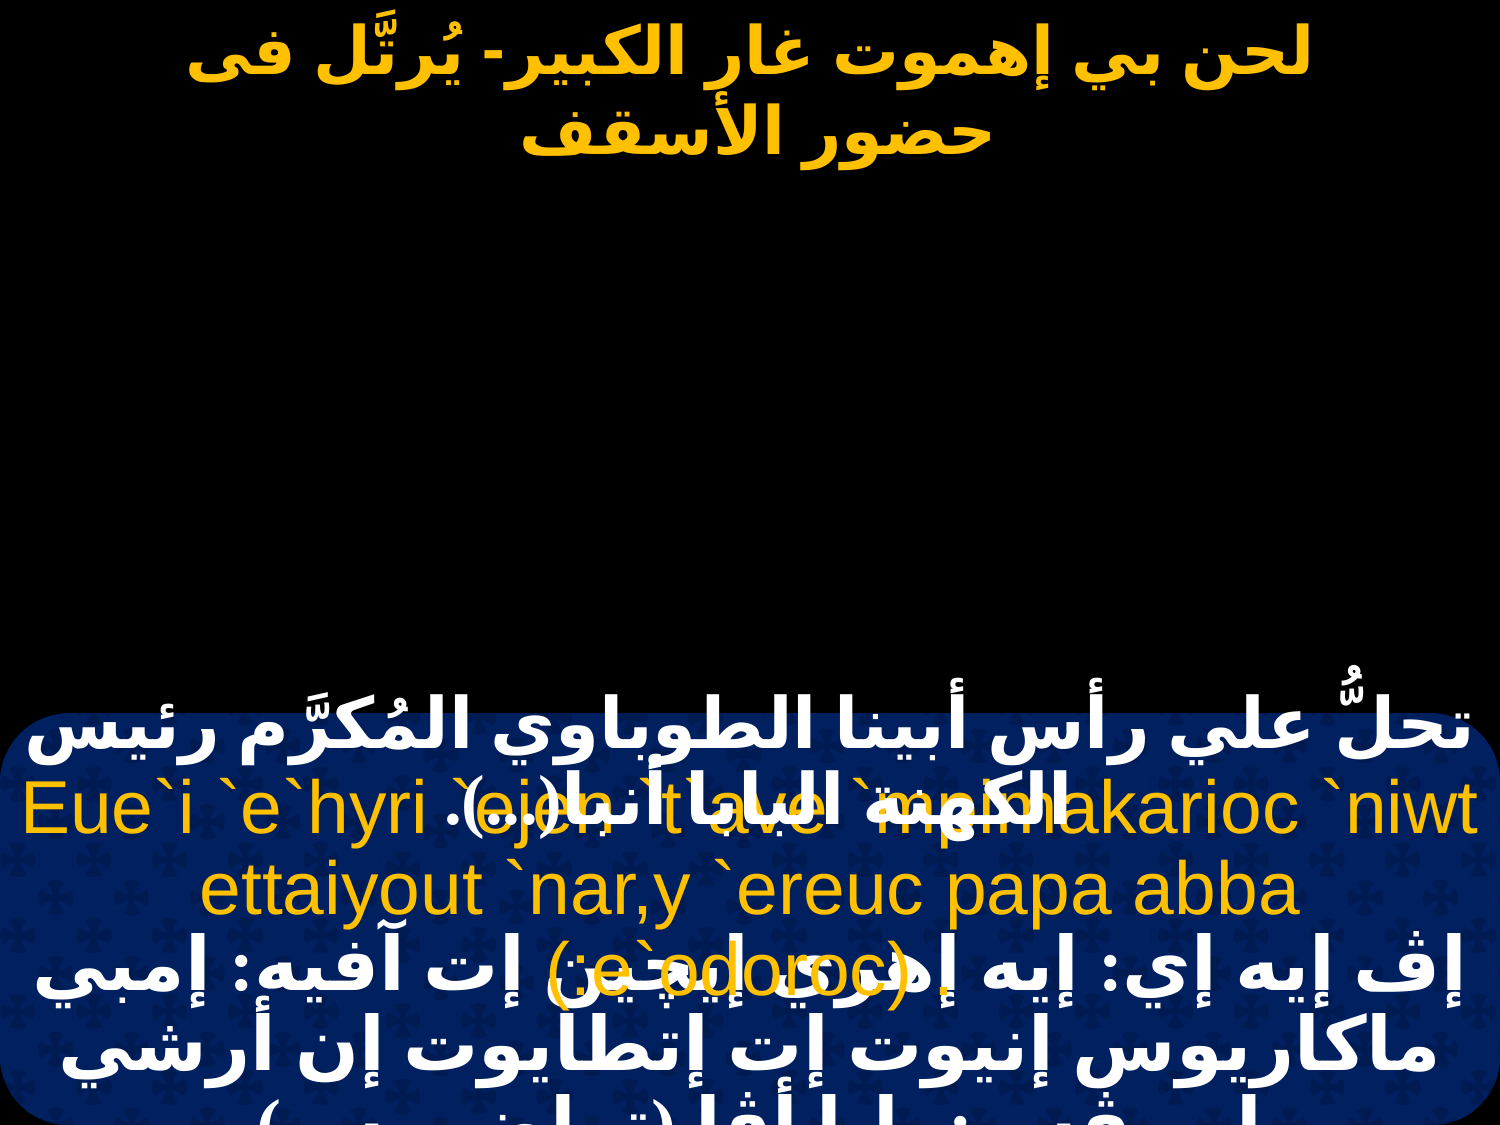

تحلُّ علي رأس أبينا الطوباوي المُكرَّم رئيس الكهنة البابا أنبا(...).
Eue`i `e`hyri `ejen `t`ave `mpimakarioc `niwt ettaiyout `nar,y `ereuc papa abba (:e`odoroc) .
إڤ إيه إي: إيه إهري إيچين إت آفيه: إمبي ماكاريوس إنيوت إت إتطايوت إن أرشي إيريڤس: بابا أڤا (تواضروس).